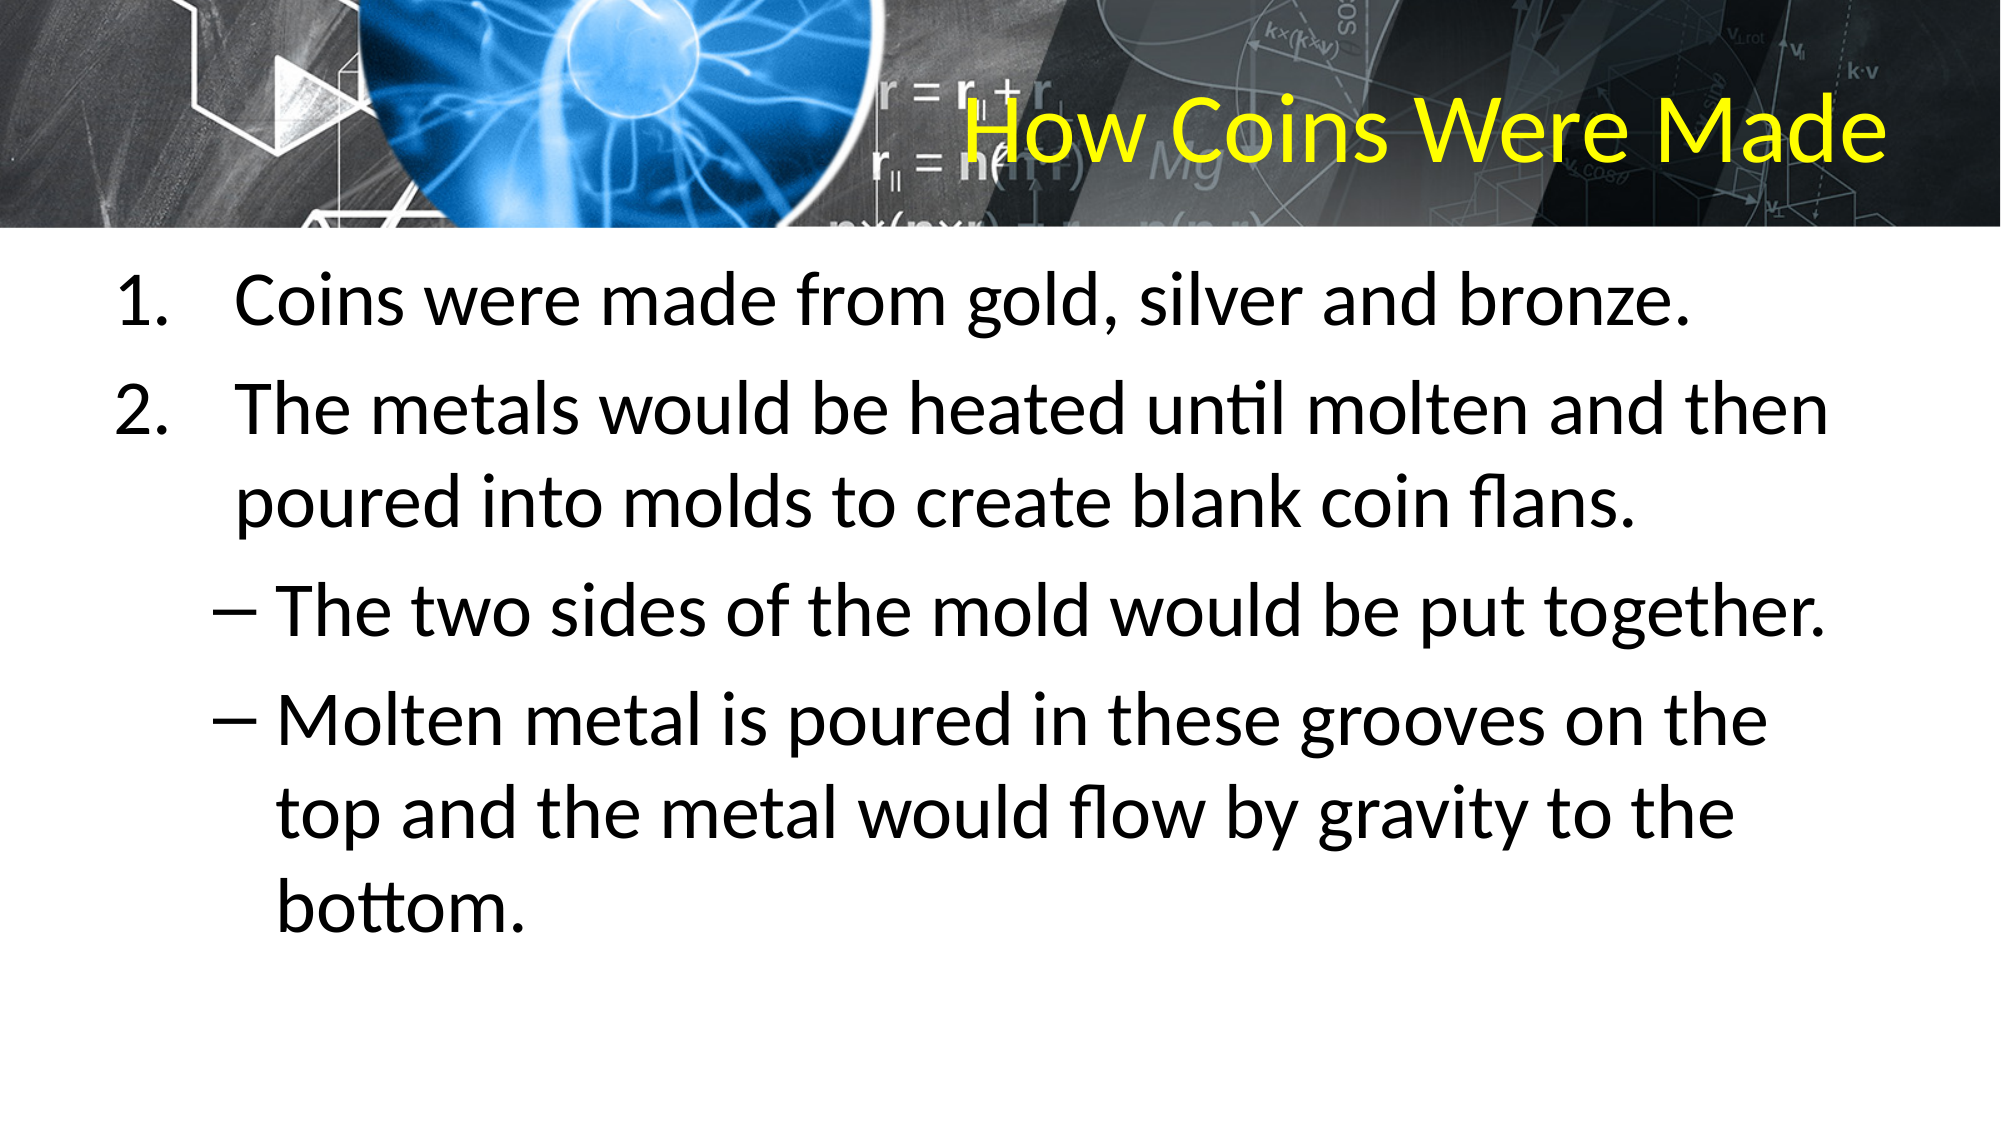

# How Coins Were Made
Coins were made from gold, silver and bronze.
The metals would be heated until molten and then poured into molds to create blank coin flans.
The two sides of the mold would be put together.
Molten metal is poured in these grooves on the top and the metal would flow by gravity to the bottom.